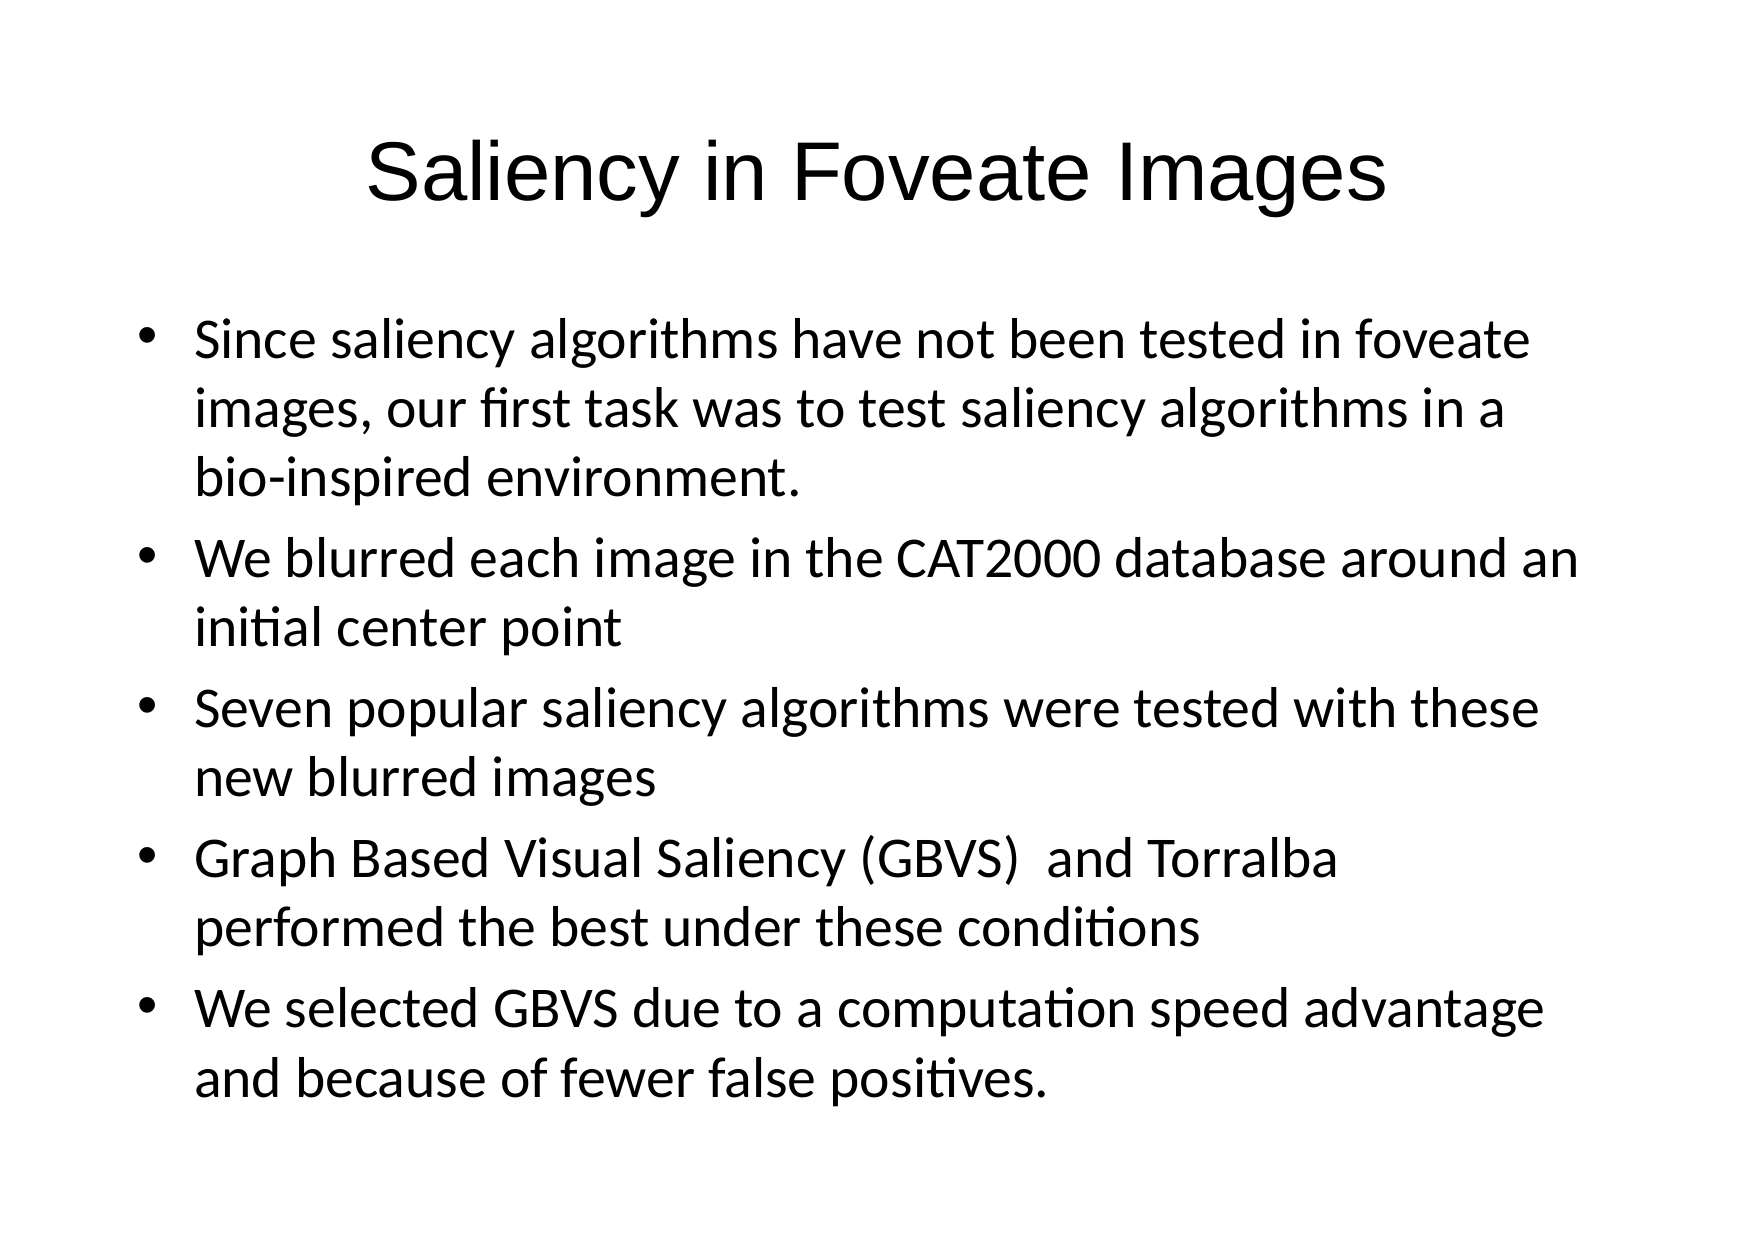

# Saliency in Foveate Images
Since saliency algorithms have not been tested in foveate images, our first task was to test saliency algorithms in a bio-inspired environment.
We blurred each image in the CAT2000 database around an initial center point
Seven popular saliency algorithms were tested with these new blurred images
Graph Based Visual Saliency (GBVS)  and Torralba performed the best under these conditions
We selected GBVS due to a computation speed advantage and because of fewer false positives.